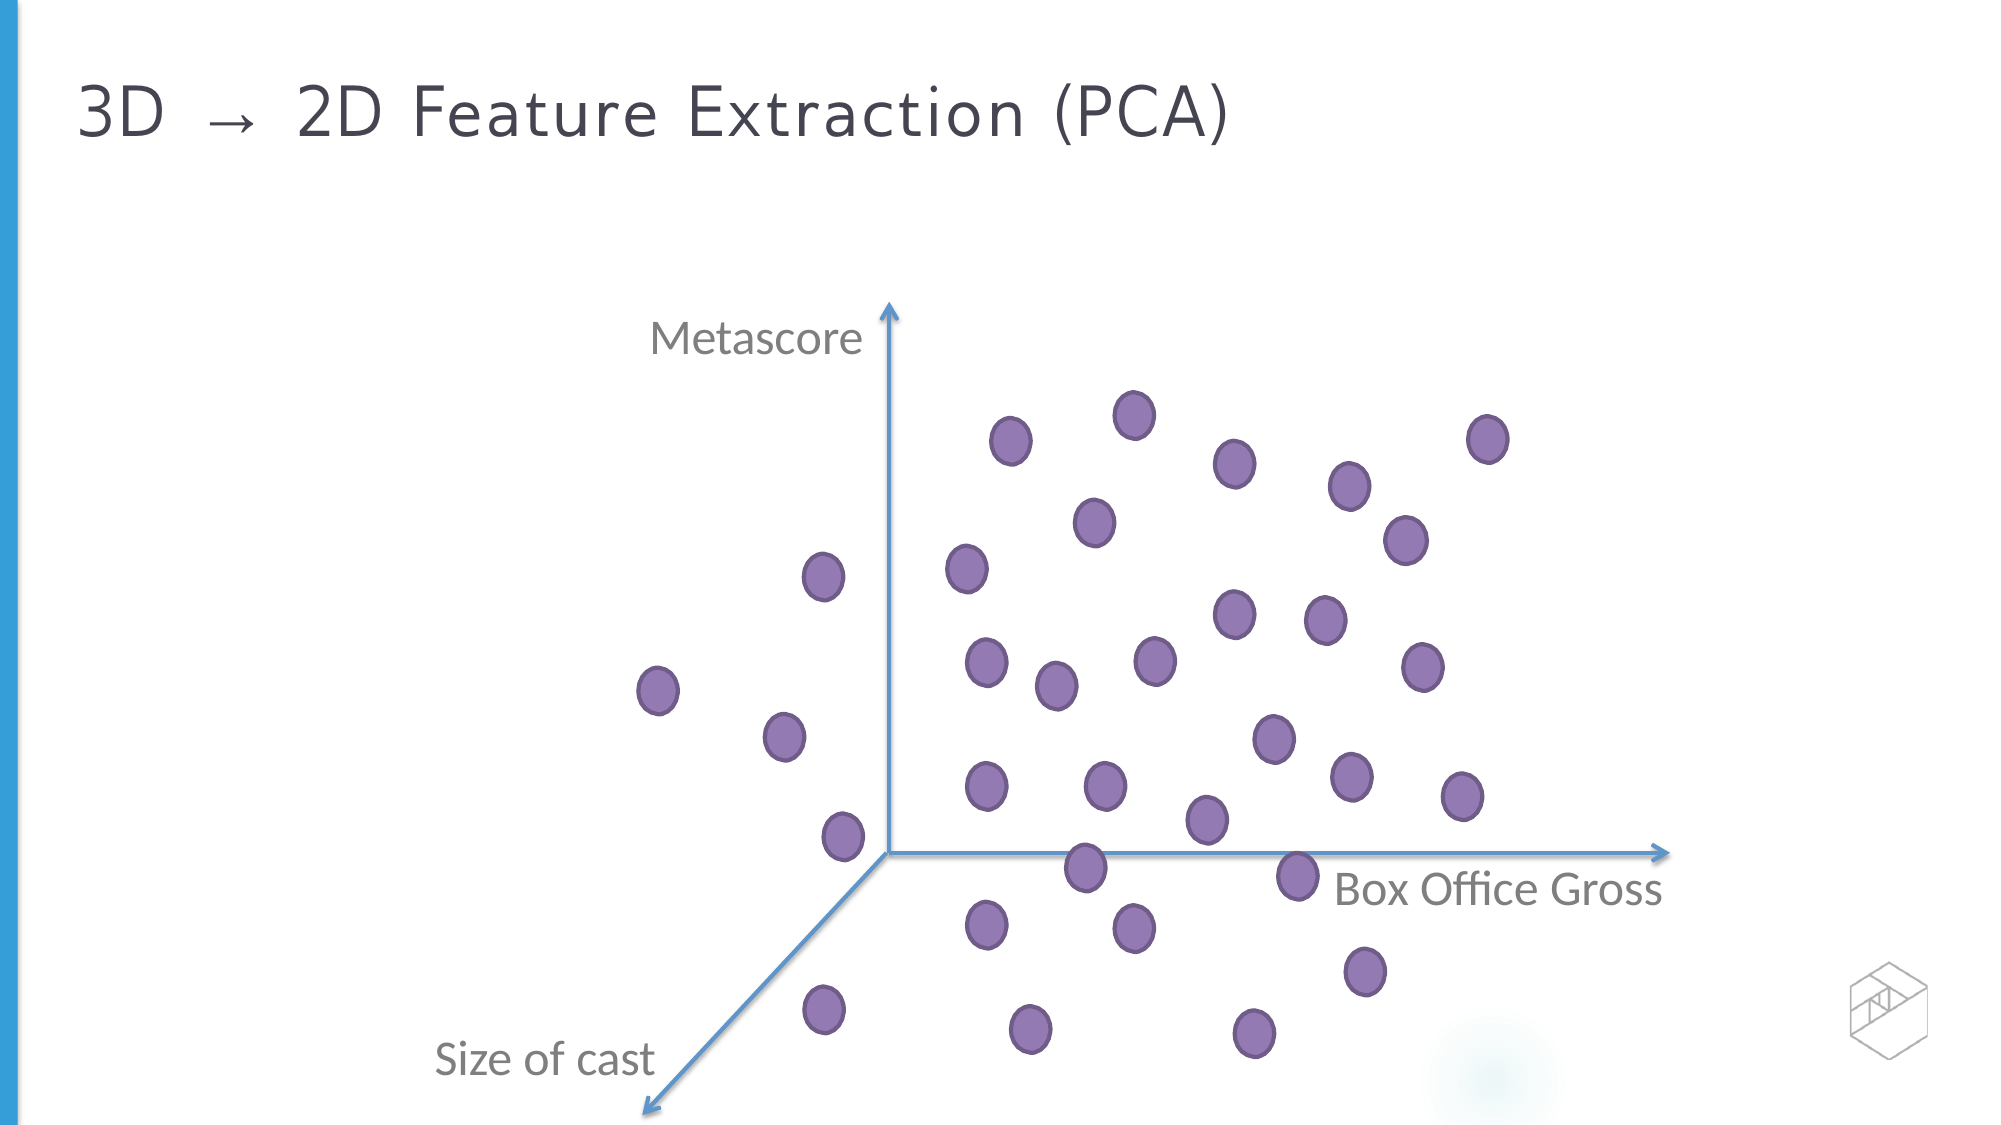

# 3D → 2D Feature Extraction (PCA)

Metascore

Box Oﬃce Gross

Size of cast